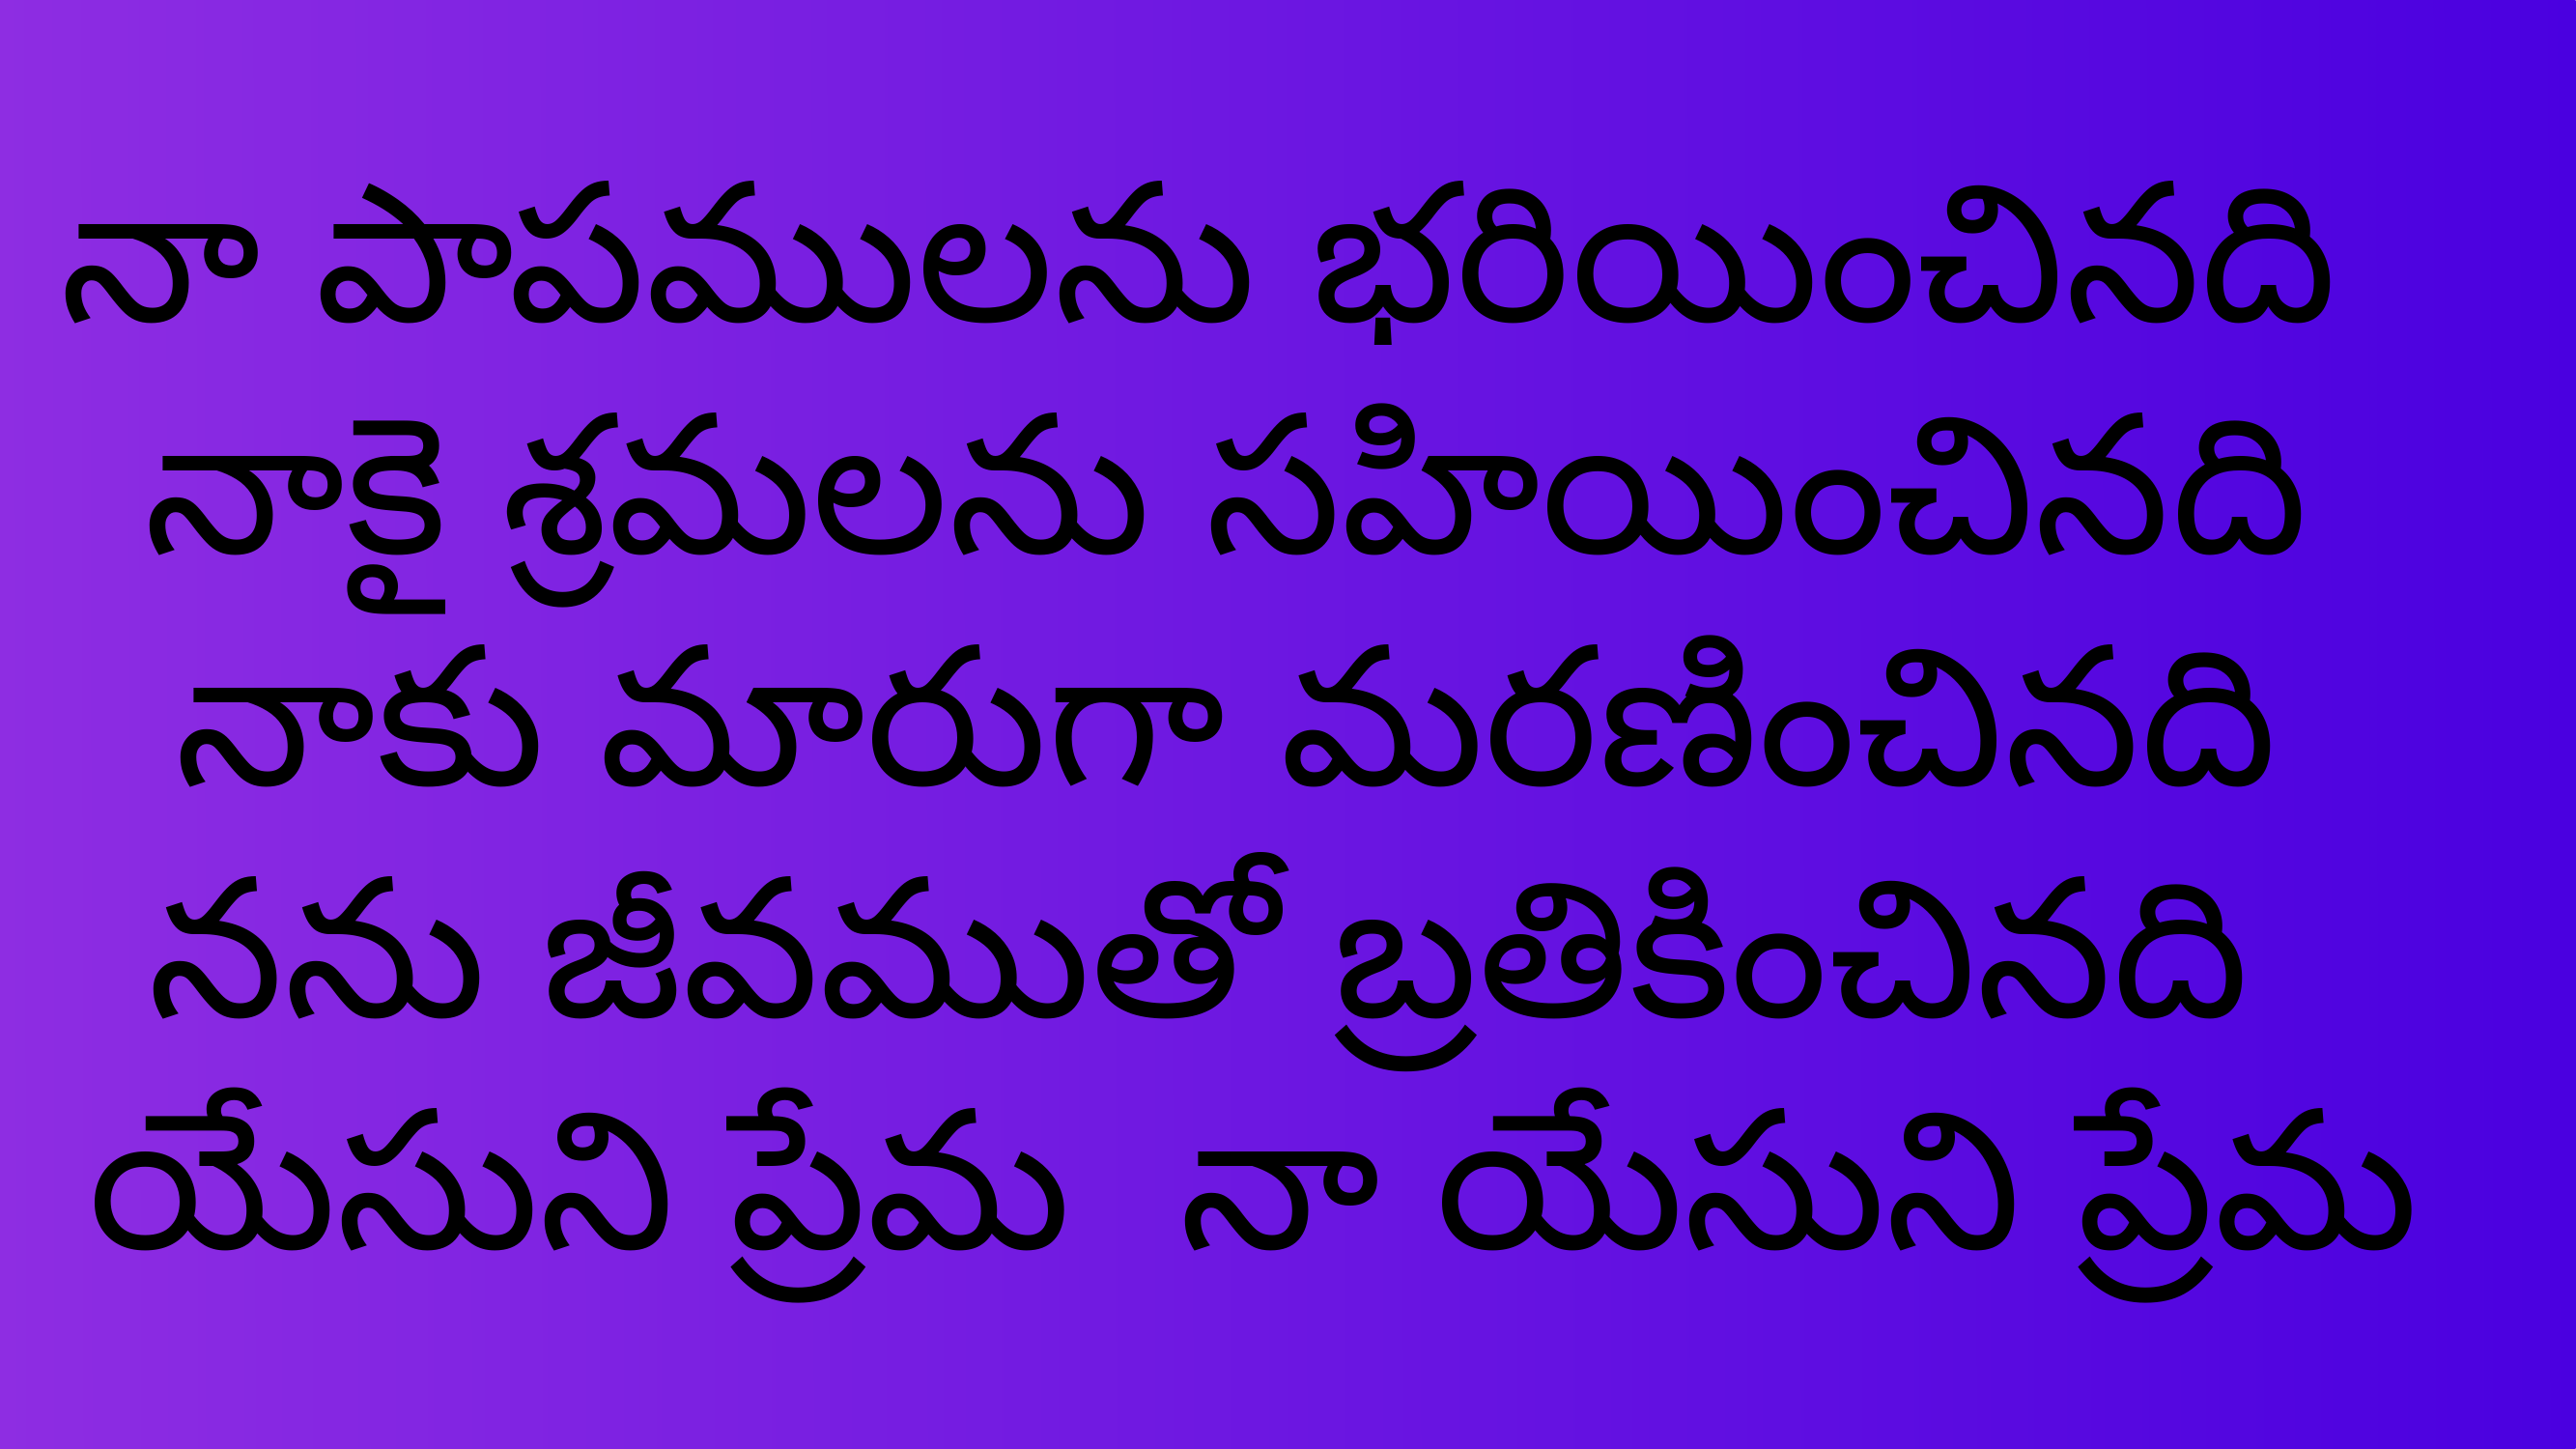

నా పాపములను భరియించినది
నాకై శ్రమలను సహియించినది
నాకు మారుగా మరణించినది
నను జీవముతో బ్రతికించినది
యేసుని ప్రేమ  నా యేసుని ప్రేమ